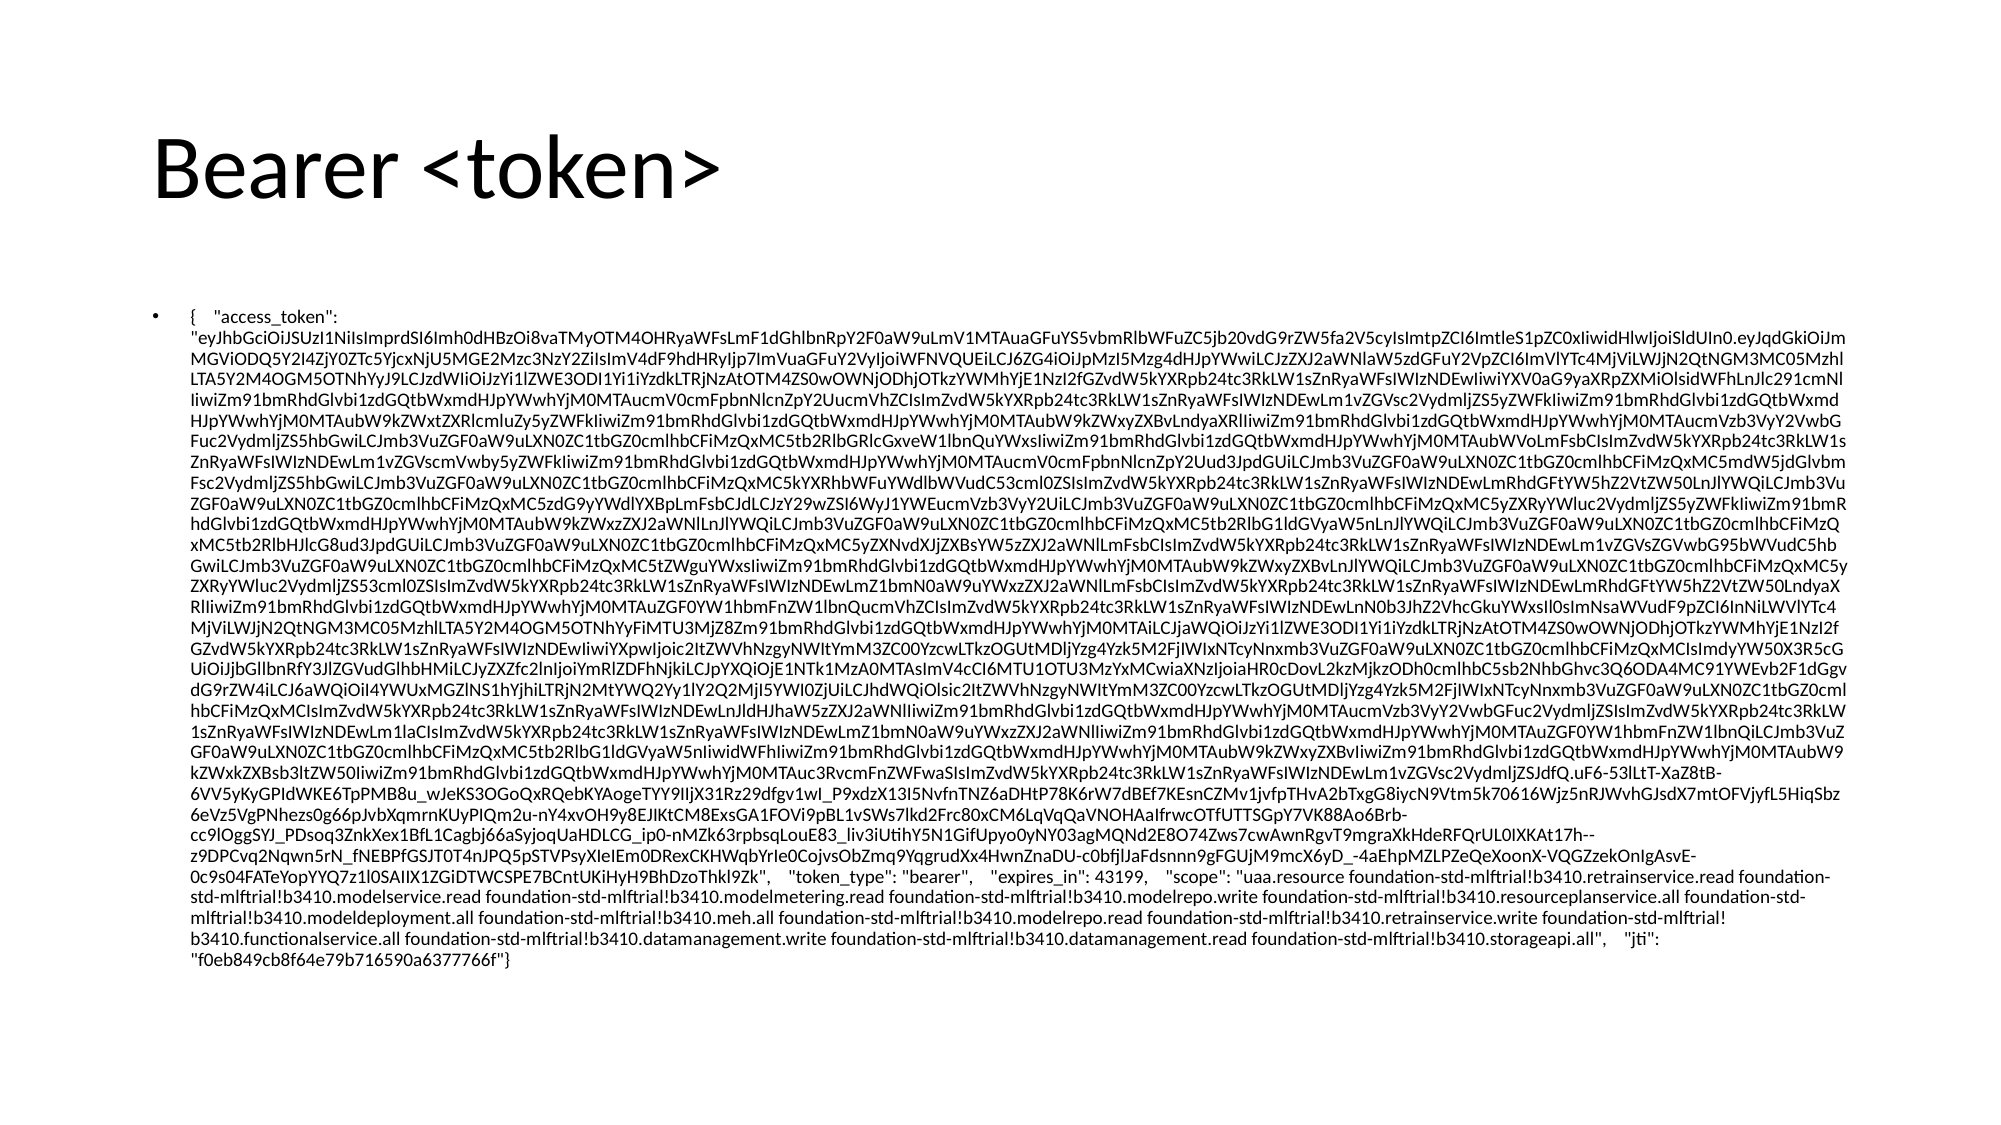

# Bearer <token>
{    "access_token": "eyJhbGciOiJSUzI1NiIsImprdSI6Imh0dHBzOi8vaTMyOTM4OHRyaWFsLmF1dGhlbnRpY2F0aW9uLmV1MTAuaGFuYS5vbmRlbWFuZC5jb20vdG9rZW5fa2V5cyIsImtpZCI6ImtleS1pZC0xIiwidHlwIjoiSldUIn0.eyJqdGkiOiJmMGViODQ5Y2I4ZjY0ZTc5YjcxNjU5MGE2Mzc3NzY2ZiIsImV4dF9hdHRyIjp7ImVuaGFuY2VyIjoiWFNVQUEiLCJ6ZG4iOiJpMzI5Mzg4dHJpYWwiLCJzZXJ2aWNlaW5zdGFuY2VpZCI6ImVlYTc4MjViLWJjN2QtNGM3MC05MzhlLTA5Y2M4OGM5OTNhYyJ9LCJzdWIiOiJzYi1lZWE3ODI1Yi1iYzdkLTRjNzAtOTM4ZS0wOWNjODhjOTkzYWMhYjE1NzI2fGZvdW5kYXRpb24tc3RkLW1sZnRyaWFsIWIzNDEwIiwiYXV0aG9yaXRpZXMiOlsidWFhLnJlc291cmNlIiwiZm91bmRhdGlvbi1zdGQtbWxmdHJpYWwhYjM0MTAucmV0cmFpbnNlcnZpY2UucmVhZCIsImZvdW5kYXRpb24tc3RkLW1sZnRyaWFsIWIzNDEwLm1vZGVsc2VydmljZS5yZWFkIiwiZm91bmRhdGlvbi1zdGQtbWxmdHJpYWwhYjM0MTAubW9kZWxtZXRlcmluZy5yZWFkIiwiZm91bmRhdGlvbi1zdGQtbWxmdHJpYWwhYjM0MTAubW9kZWxyZXBvLndyaXRlIiwiZm91bmRhdGlvbi1zdGQtbWxmdHJpYWwhYjM0MTAucmVzb3VyY2VwbGFuc2VydmljZS5hbGwiLCJmb3VuZGF0aW9uLXN0ZC1tbGZ0cmlhbCFiMzQxMC5tb2RlbGRlcGxveW1lbnQuYWxsIiwiZm91bmRhdGlvbi1zdGQtbWxmdHJpYWwhYjM0MTAubWVoLmFsbCIsImZvdW5kYXRpb24tc3RkLW1sZnRyaWFsIWIzNDEwLm1vZGVscmVwby5yZWFkIiwiZm91bmRhdGlvbi1zdGQtbWxmdHJpYWwhYjM0MTAucmV0cmFpbnNlcnZpY2Uud3JpdGUiLCJmb3VuZGF0aW9uLXN0ZC1tbGZ0cmlhbCFiMzQxMC5mdW5jdGlvbmFsc2VydmljZS5hbGwiLCJmb3VuZGF0aW9uLXN0ZC1tbGZ0cmlhbCFiMzQxMC5kYXRhbWFuYWdlbWVudC53cml0ZSIsImZvdW5kYXRpb24tc3RkLW1sZnRyaWFsIWIzNDEwLmRhdGFtYW5hZ2VtZW50LnJlYWQiLCJmb3VuZGF0aW9uLXN0ZC1tbGZ0cmlhbCFiMzQxMC5zdG9yYWdlYXBpLmFsbCJdLCJzY29wZSI6WyJ1YWEucmVzb3VyY2UiLCJmb3VuZGF0aW9uLXN0ZC1tbGZ0cmlhbCFiMzQxMC5yZXRyYWluc2VydmljZS5yZWFkIiwiZm91bmRhdGlvbi1zdGQtbWxmdHJpYWwhYjM0MTAubW9kZWxzZXJ2aWNlLnJlYWQiLCJmb3VuZGF0aW9uLXN0ZC1tbGZ0cmlhbCFiMzQxMC5tb2RlbG1ldGVyaW5nLnJlYWQiLCJmb3VuZGF0aW9uLXN0ZC1tbGZ0cmlhbCFiMzQxMC5tb2RlbHJlcG8ud3JpdGUiLCJmb3VuZGF0aW9uLXN0ZC1tbGZ0cmlhbCFiMzQxMC5yZXNvdXJjZXBsYW5zZXJ2aWNlLmFsbCIsImZvdW5kYXRpb24tc3RkLW1sZnRyaWFsIWIzNDEwLm1vZGVsZGVwbG95bWVudC5hbGwiLCJmb3VuZGF0aW9uLXN0ZC1tbGZ0cmlhbCFiMzQxMC5tZWguYWxsIiwiZm91bmRhdGlvbi1zdGQtbWxmdHJpYWwhYjM0MTAubW9kZWxyZXBvLnJlYWQiLCJmb3VuZGF0aW9uLXN0ZC1tbGZ0cmlhbCFiMzQxMC5yZXRyYWluc2VydmljZS53cml0ZSIsImZvdW5kYXRpb24tc3RkLW1sZnRyaWFsIWIzNDEwLmZ1bmN0aW9uYWxzZXJ2aWNlLmFsbCIsImZvdW5kYXRpb24tc3RkLW1sZnRyaWFsIWIzNDEwLmRhdGFtYW5hZ2VtZW50LndyaXRlIiwiZm91bmRhdGlvbi1zdGQtbWxmdHJpYWwhYjM0MTAuZGF0YW1hbmFnZW1lbnQucmVhZCIsImZvdW5kYXRpb24tc3RkLW1sZnRyaWFsIWIzNDEwLnN0b3JhZ2VhcGkuYWxsIl0sImNsaWVudF9pZCI6InNiLWVlYTc4MjViLWJjN2QtNGM3MC05MzhlLTA5Y2M4OGM5OTNhYyFiMTU3MjZ8Zm91bmRhdGlvbi1zdGQtbWxmdHJpYWwhYjM0MTAiLCJjaWQiOiJzYi1lZWE3ODI1Yi1iYzdkLTRjNzAtOTM4ZS0wOWNjODhjOTkzYWMhYjE1NzI2fGZvdW5kYXRpb24tc3RkLW1sZnRyaWFsIWIzNDEwIiwiYXpwIjoic2ItZWVhNzgyNWItYmM3ZC00YzcwLTkzOGUtMDljYzg4Yzk5M2FjIWIxNTcyNnxmb3VuZGF0aW9uLXN0ZC1tbGZ0cmlhbCFiMzQxMCIsImdyYW50X3R5cGUiOiJjbGllbnRfY3JlZGVudGlhbHMiLCJyZXZfc2lnIjoiYmRlZDFhNjkiLCJpYXQiOjE1NTk1MzA0MTAsImV4cCI6MTU1OTU3MzYxMCwiaXNzIjoiaHR0cDovL2kzMjkzODh0cmlhbC5sb2NhbGhvc3Q6ODA4MC91YWEvb2F1dGgvdG9rZW4iLCJ6aWQiOiI4YWUxMGZlNS1hYjhiLTRjN2MtYWQ2Yy1lY2Q2MjI5YWI0ZjUiLCJhdWQiOlsic2ItZWVhNzgyNWItYmM3ZC00YzcwLTkzOGUtMDljYzg4Yzk5M2FjIWIxNTcyNnxmb3VuZGF0aW9uLXN0ZC1tbGZ0cmlhbCFiMzQxMCIsImZvdW5kYXRpb24tc3RkLW1sZnRyaWFsIWIzNDEwLnJldHJhaW5zZXJ2aWNlIiwiZm91bmRhdGlvbi1zdGQtbWxmdHJpYWwhYjM0MTAucmVzb3VyY2VwbGFuc2VydmljZSIsImZvdW5kYXRpb24tc3RkLW1sZnRyaWFsIWIzNDEwLm1laCIsImZvdW5kYXRpb24tc3RkLW1sZnRyaWFsIWIzNDEwLmZ1bmN0aW9uYWxzZXJ2aWNlIiwiZm91bmRhdGlvbi1zdGQtbWxmdHJpYWwhYjM0MTAuZGF0YW1hbmFnZW1lbnQiLCJmb3VuZGF0aW9uLXN0ZC1tbGZ0cmlhbCFiMzQxMC5tb2RlbG1ldGVyaW5nIiwidWFhIiwiZm91bmRhdGlvbi1zdGQtbWxmdHJpYWwhYjM0MTAubW9kZWxyZXBvIiwiZm91bmRhdGlvbi1zdGQtbWxmdHJpYWwhYjM0MTAubW9kZWxkZXBsb3ltZW50IiwiZm91bmRhdGlvbi1zdGQtbWxmdHJpYWwhYjM0MTAuc3RvcmFnZWFwaSIsImZvdW5kYXRpb24tc3RkLW1sZnRyaWFsIWIzNDEwLm1vZGVsc2VydmljZSJdfQ.uF6-53lLtT-XaZ8tB-6VV5yKyGPIdWKE6TpPMB8u_wJeKS3OGoQxRQebKYAogeTYY9IIjX31Rz29dfgv1wI_P9xdzX13I5NvfnTNZ6aDHtP78K6rW7dBEf7KEsnCZMv1jvfpTHvA2bTxgG8iycN9Vtm5k70616Wjz5nRJWvhGJsdX7mtOFVjyfL5HiqSbz6eVz5VgPNhezs0g66pJvbXqmrnKUyPIQm2u-nY4xvOH9y8EJIKtCM8ExsGA1FOVi9pBL1vSWs7lkd2Frc80xCM6LqVqQaVNOHAaIfrwcOTfUTTSGpY7VK88Ao6Brb-cc9lOggSYJ_PDsoq3ZnkXex1BfL1Cagbj66aSyjoqUaHDLCG_ip0-nMZk63rpbsqLouE83_liv3iUtihY5N1GifUpyo0yNY03agMQNd2E8O74Zws7cwAwnRgvT9mgraXkHdeRFQrUL0IXKAt17h--z9DPCvq2Nqwn5rN_fNEBPfGSJT0T4nJPQ5pSTVPsyXIeIEm0DRexCKHWqbYrIe0CojvsObZmq9YqgrudXx4HwnZnaDU-c0bfjlJaFdsnnn9gFGUjM9mcX6yD_-4aEhpMZLPZeQeXoonX-VQGZzekOnIgAsvE-0c9s04FATeYopYYQ7z1l0SAIIX1ZGiDTWCSPE7BCntUKiHyH9BhDzoThkl9Zk",    "token_type": "bearer",    "expires_in": 43199,    "scope": "uaa.resource foundation-std-mlftrial!b3410.retrainservice.read foundation-std-mlftrial!b3410.modelservice.read foundation-std-mlftrial!b3410.modelmetering.read foundation-std-mlftrial!b3410.modelrepo.write foundation-std-mlftrial!b3410.resourceplanservice.all foundation-std-mlftrial!b3410.modeldeployment.all foundation-std-mlftrial!b3410.meh.all foundation-std-mlftrial!b3410.modelrepo.read foundation-std-mlftrial!b3410.retrainservice.write foundation-std-mlftrial!b3410.functionalservice.all foundation-std-mlftrial!b3410.datamanagement.write foundation-std-mlftrial!b3410.datamanagement.read foundation-std-mlftrial!b3410.storageapi.all",    "jti": "f0eb849cb8f64e79b716590a6377766f"}